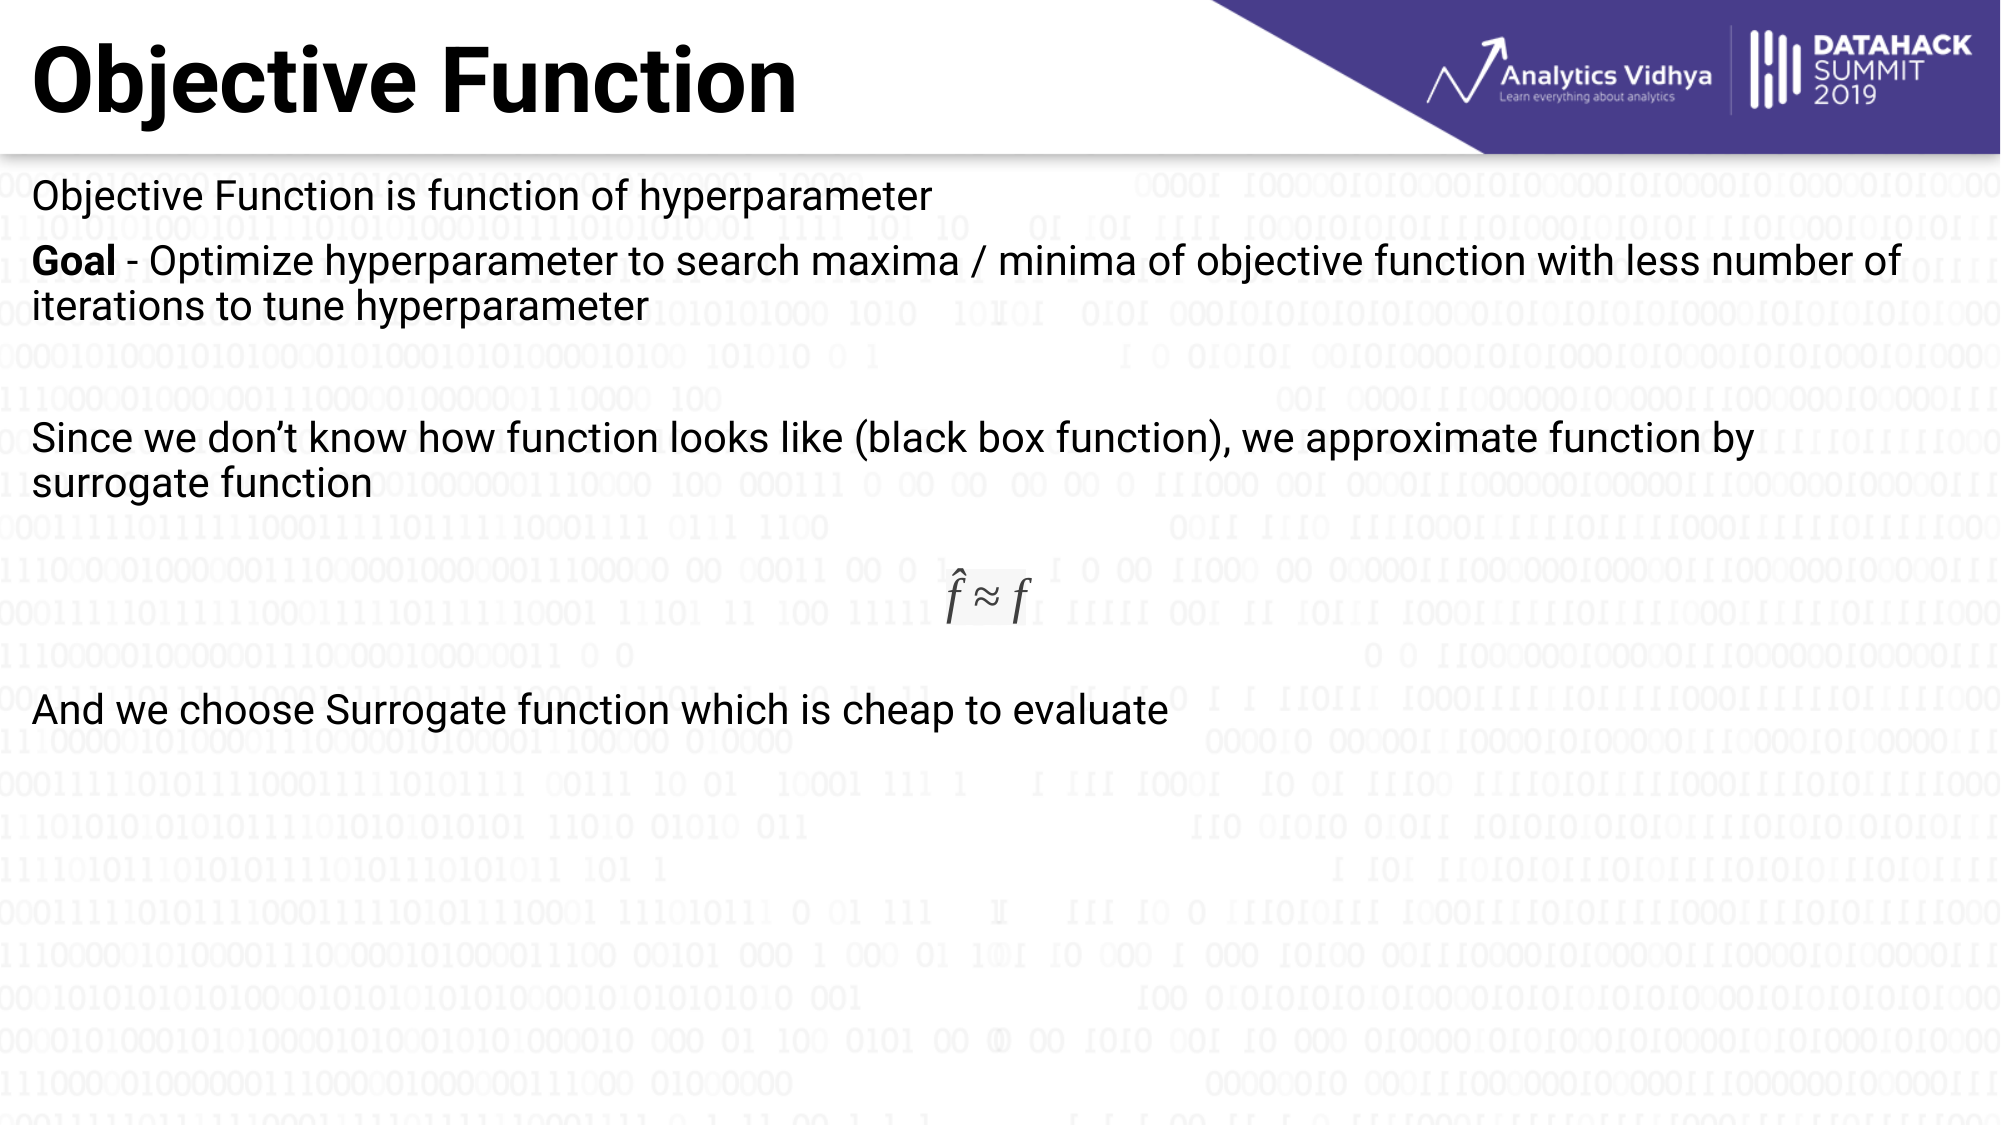

# Objective Function
Objective Function is function of hyperparameter
Goal - Optimize hyperparameter to search maxima / minima of objective function with less number of iterations to tune hyperparameter

Since we don’t know how function looks like (black box function), we approximate function by surrogate function

f̂ ≈ f

And we choose Surrogate function which is cheap to evaluate